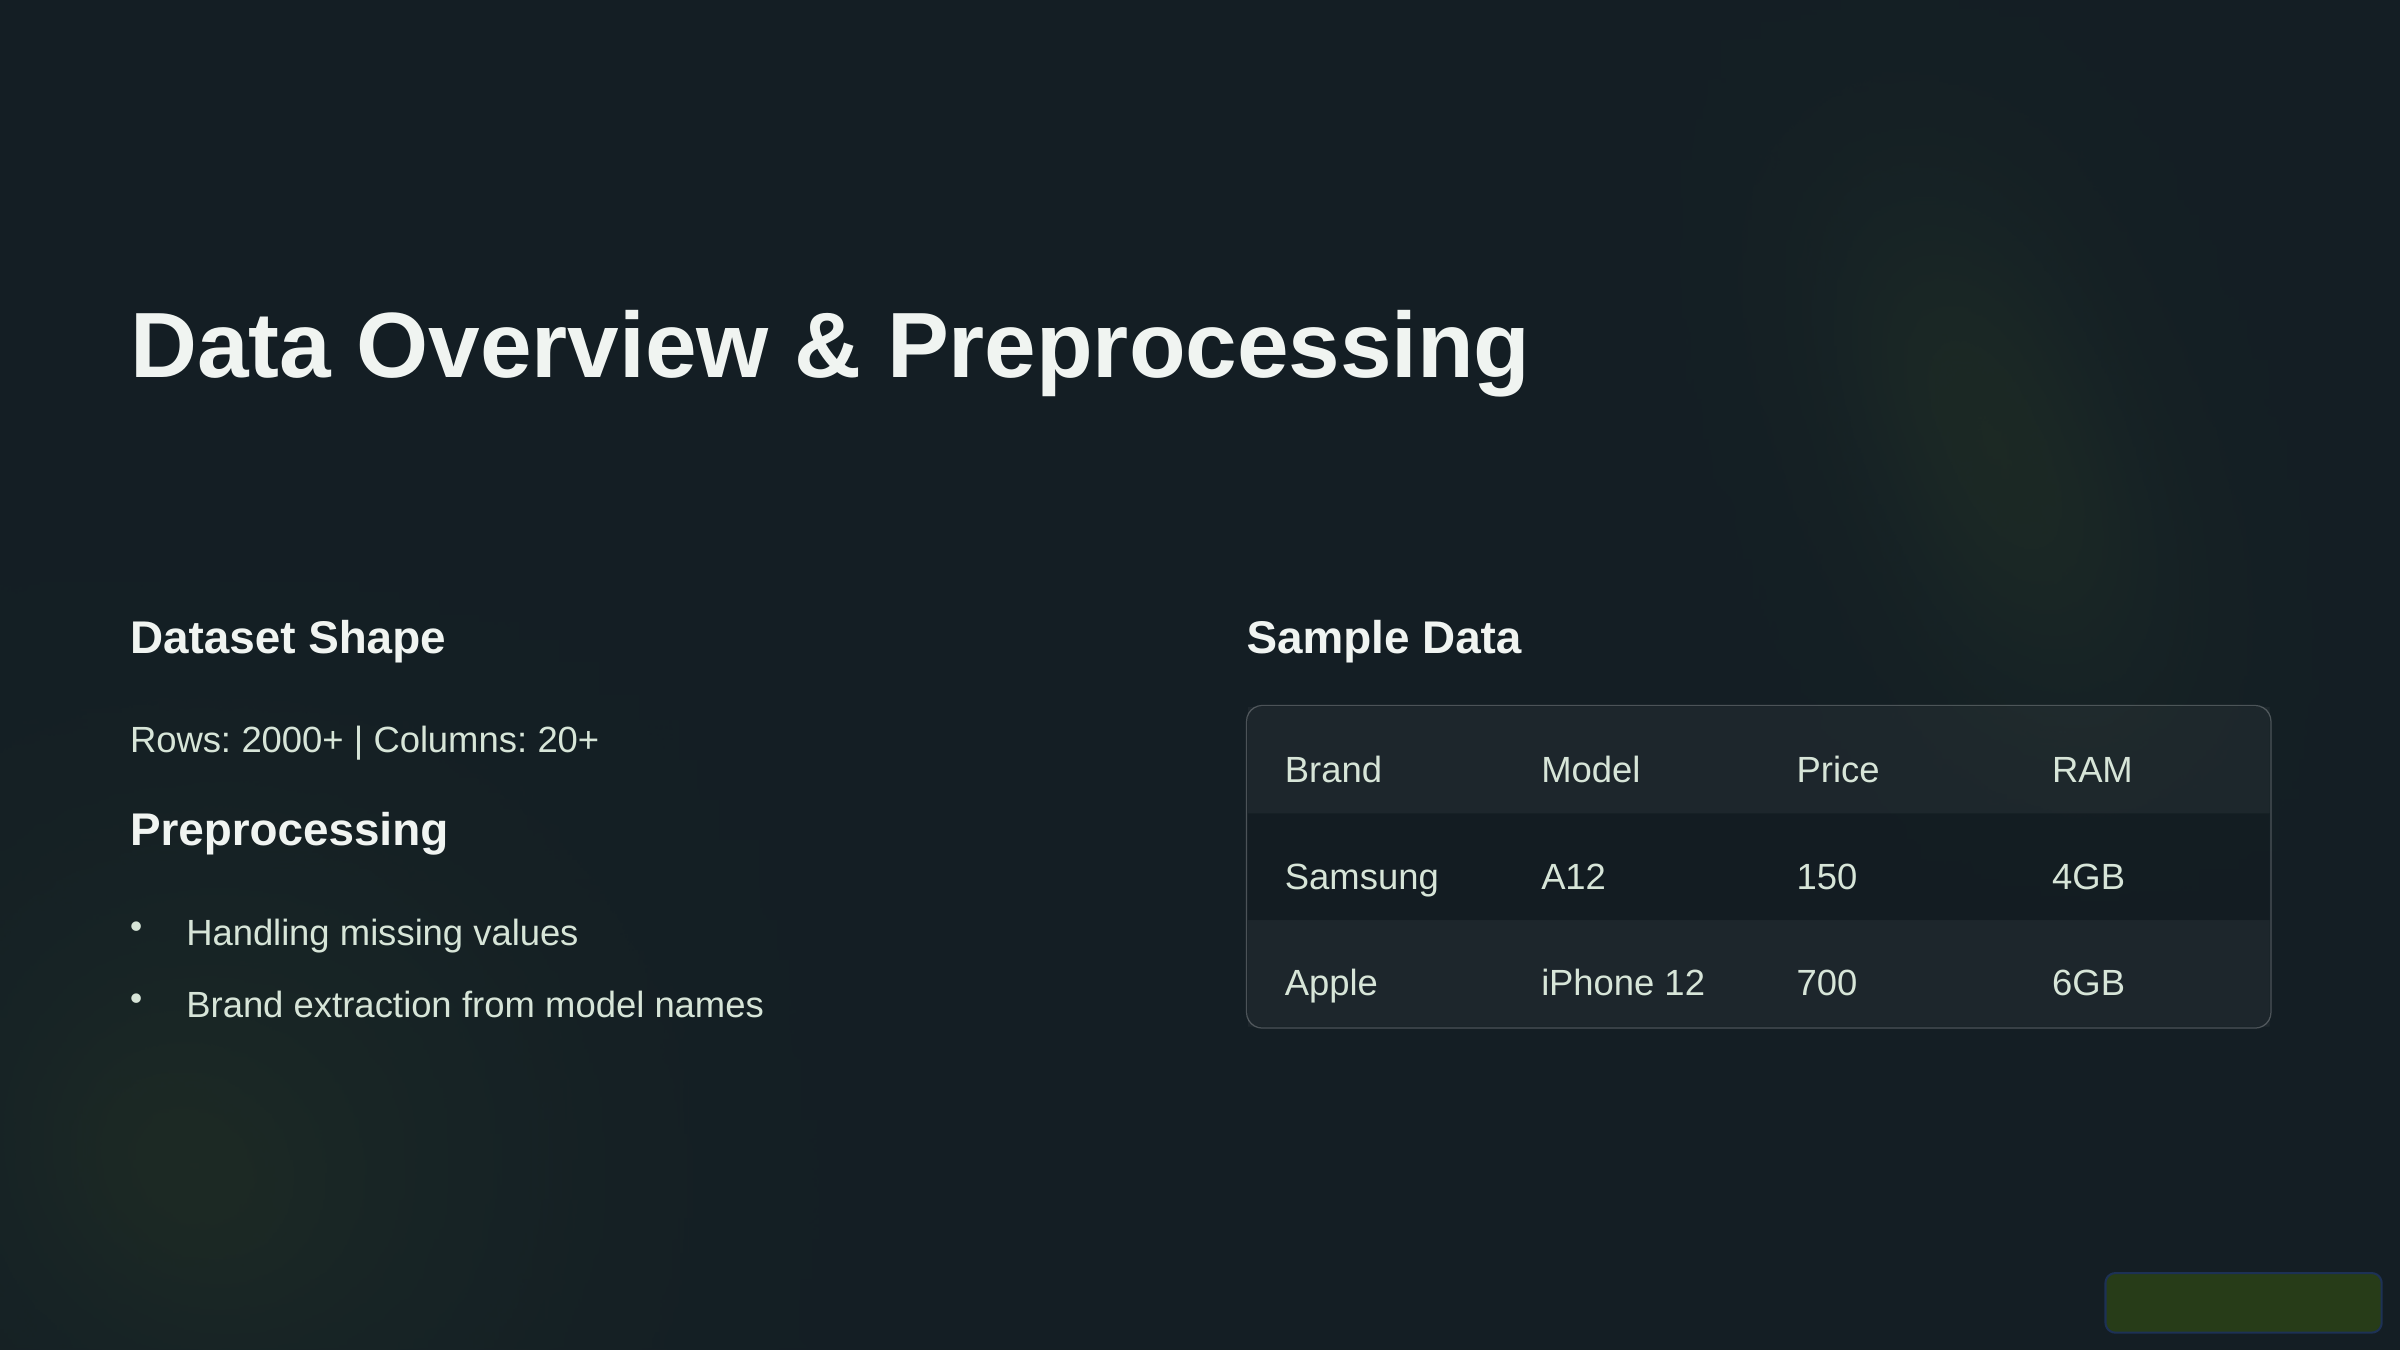

Data Overview & Preprocessing
Dataset Shape
Sample Data
Rows: 2000+ | Columns: 20+

Brand
Model
Price
RAM
Preprocessing

Samsung
A12
150
4GB
Handling missing values

Apple
iPhone 12
700
6GB
Brand extraction from model names